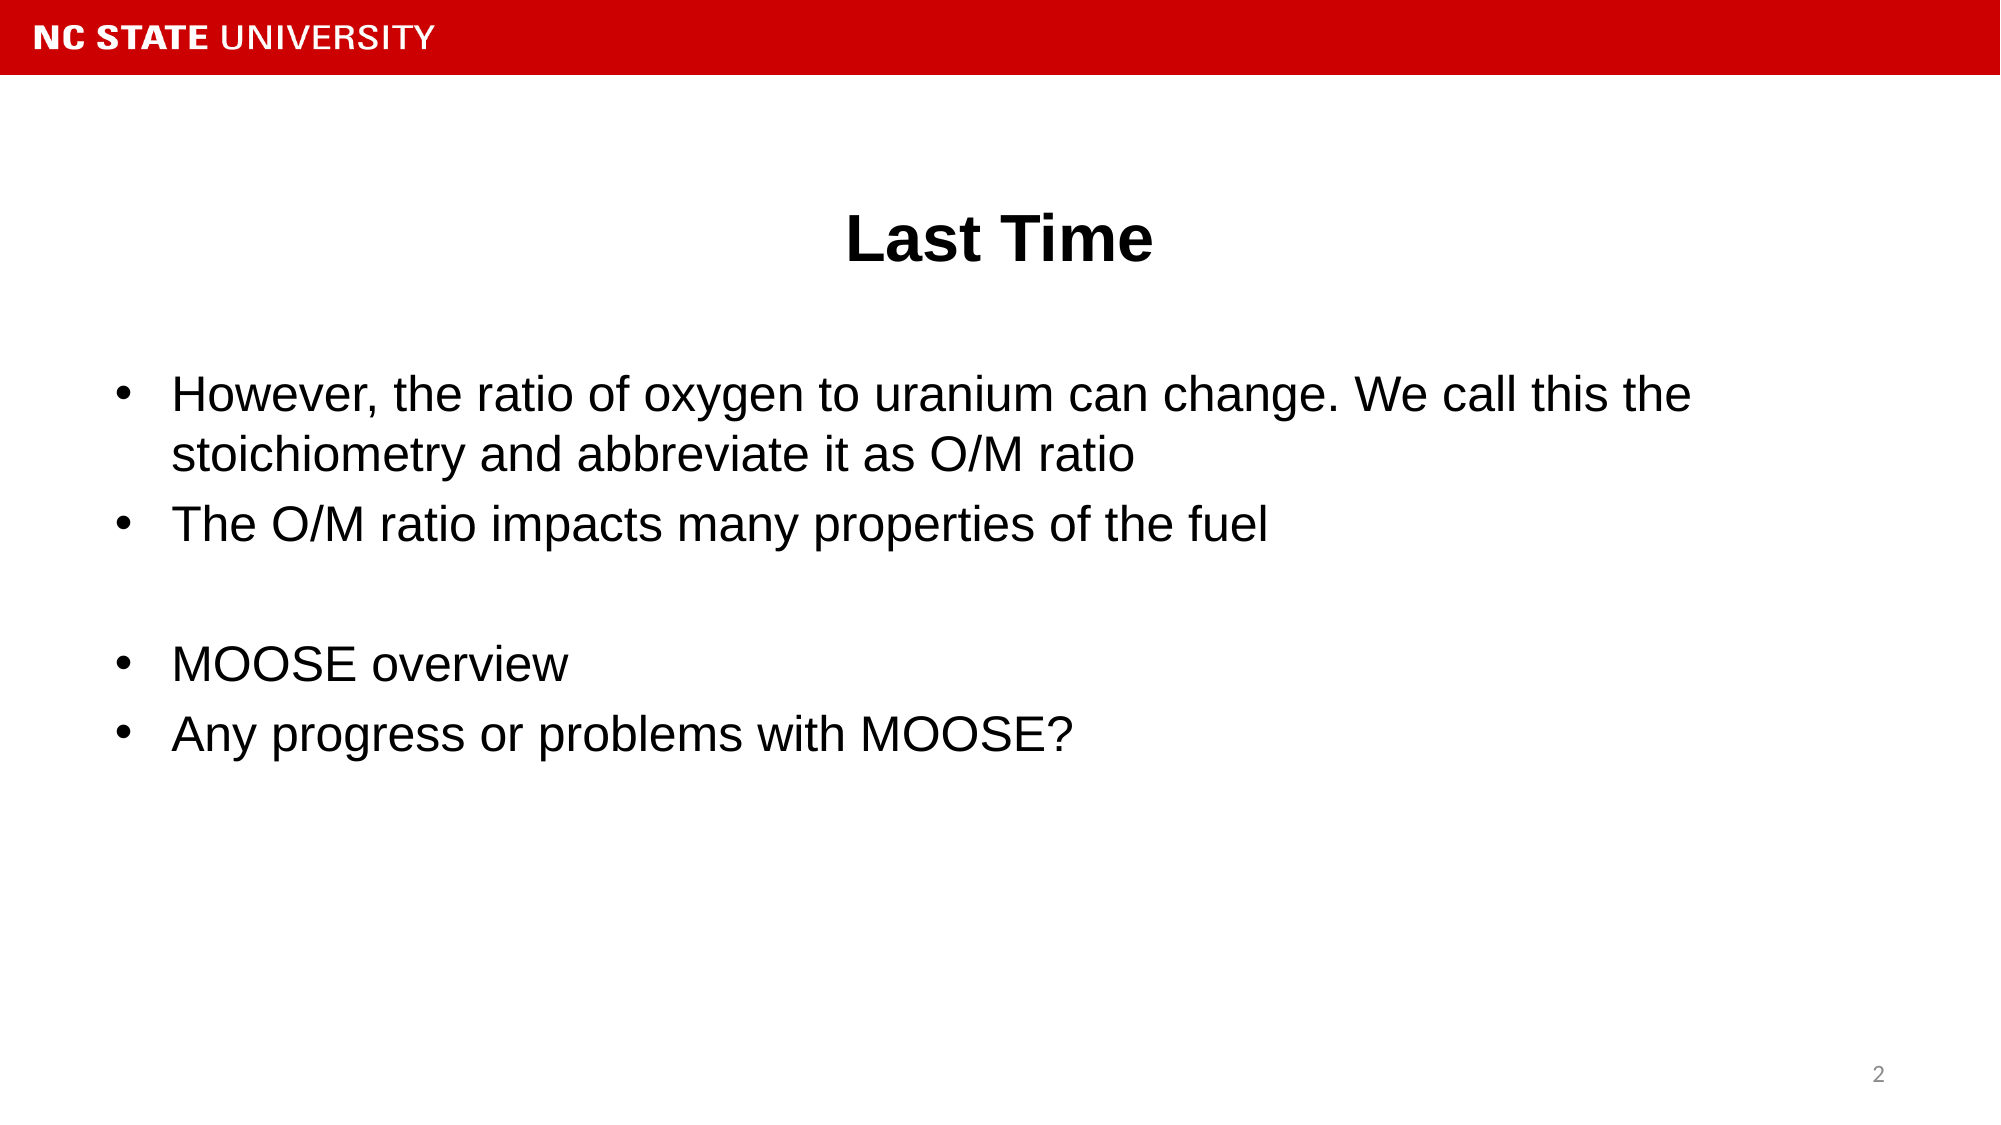

# Last Time
However, the ratio of oxygen to uranium can change. We call this the stoichiometry and abbreviate it as O/M ratio
The O/M ratio impacts many properties of the fuel

MOOSE overview
Any progress or problems with MOOSE?

2